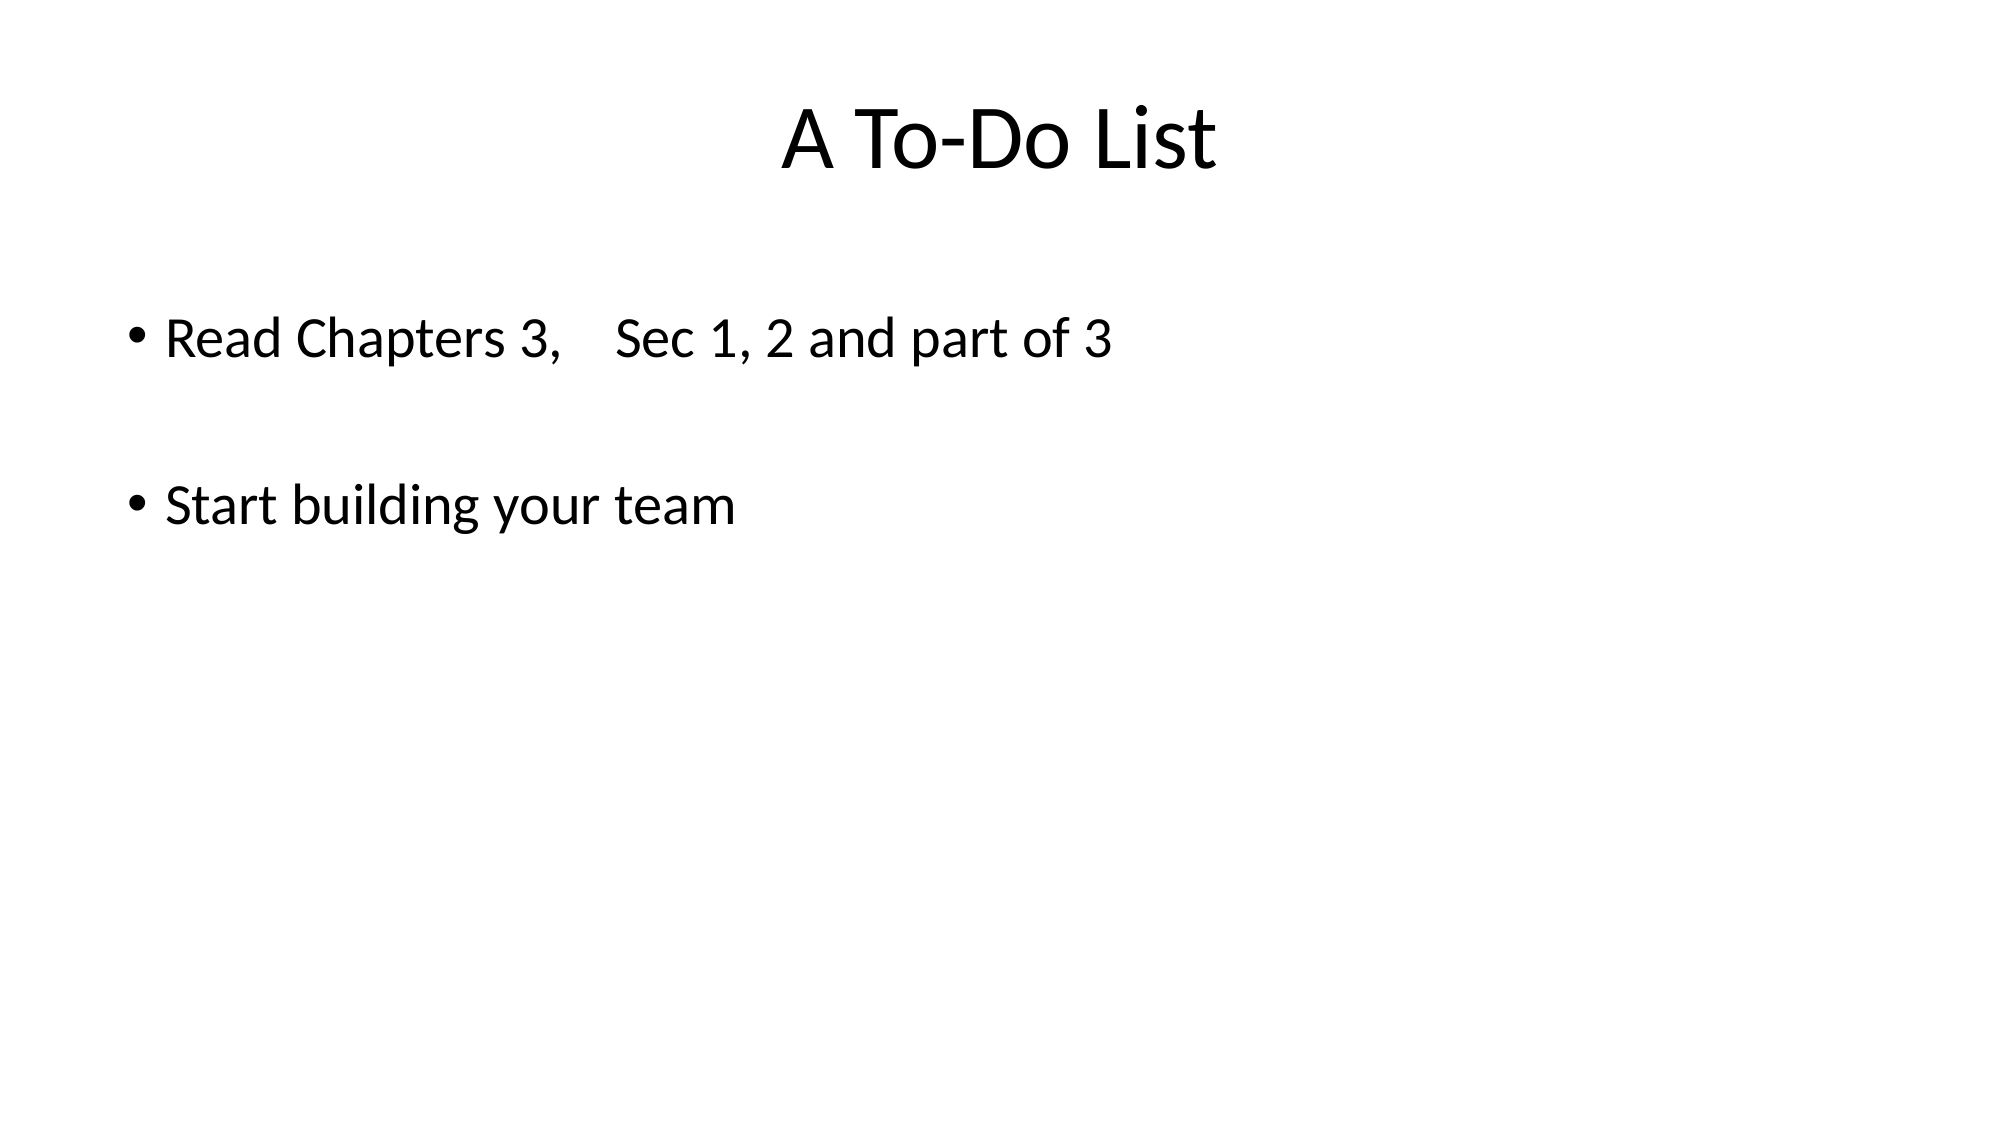

# A To-Do List
Read Chapters 3, 	Sec 1, 2 and part of 3

Start building your team